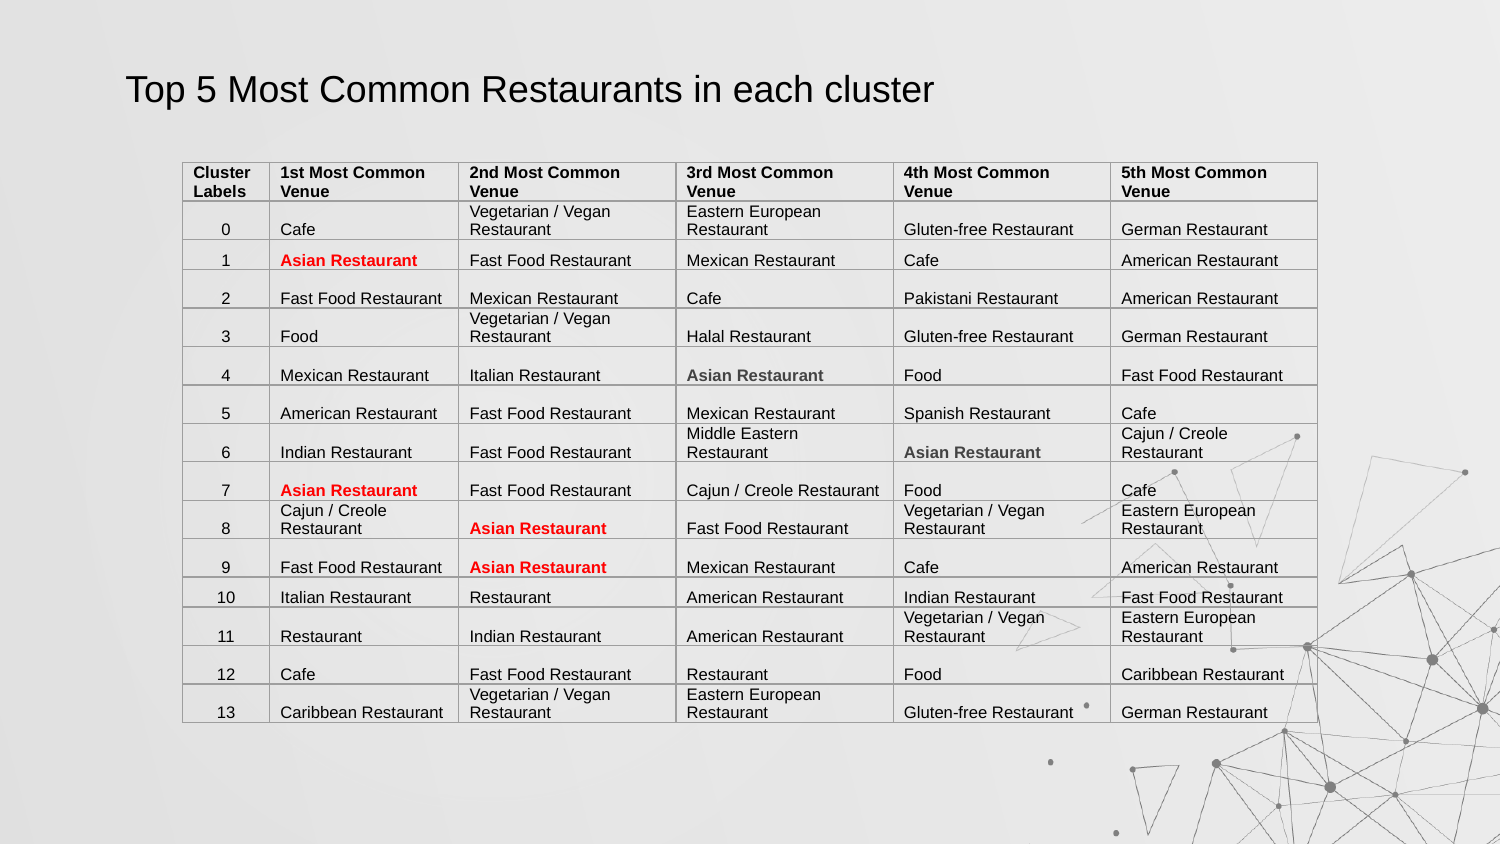

Top 5 Most Common Restaurants in each cluster

| Cluster Labels | 1st Most Common Venue | 2nd Most Common Venue | 3rd Most Common Venue | 4th Most Common Venue | 5th Most Common Venue |
| --- | --- | --- | --- | --- | --- |
| 0 | Cafe | Vegetarian / Vegan Restaurant | Eastern European Restaurant | Gluten-free Restaurant | German Restaurant |
| 1 | Asian Restaurant | Fast Food Restaurant | Mexican Restaurant | Cafe | American Restaurant |
| 2 | Fast Food Restaurant | Mexican Restaurant | Cafe | Pakistani Restaurant | American Restaurant |
| 3 | Food | Vegetarian / Vegan Restaurant | Halal Restaurant | Gluten-free Restaurant | German Restaurant |
| 4 | Mexican Restaurant | Italian Restaurant | Asian Restaurant | Food | Fast Food Restaurant |
| 5 | American Restaurant | Fast Food Restaurant | Mexican Restaurant | Spanish Restaurant | Cafe |
| 6 | Indian Restaurant | Fast Food Restaurant | Middle Eastern Restaurant | Asian Restaurant | Cajun / Creole Restaurant |
| 7 | Asian Restaurant | Fast Food Restaurant | Cajun / Creole Restaurant | Food | Cafe |
| 8 | Cajun / Creole Restaurant | Asian Restaurant | Fast Food Restaurant | Vegetarian / Vegan Restaurant | Eastern European Restaurant |
| 9 | Fast Food Restaurant | Asian Restaurant | Mexican Restaurant | Cafe | American Restaurant |
| 10 | Italian Restaurant | Restaurant | American Restaurant | Indian Restaurant | Fast Food Restaurant |
| 11 | Restaurant | Indian Restaurant | American Restaurant | Vegetarian / Vegan Restaurant | Eastern European Restaurant |
| 12 | Cafe | Fast Food Restaurant | Restaurant | Food | Caribbean Restaurant |
| 13 | Caribbean Restaurant | Vegetarian / Vegan Restaurant | Eastern European Restaurant | Gluten-free Restaurant | German Restaurant |